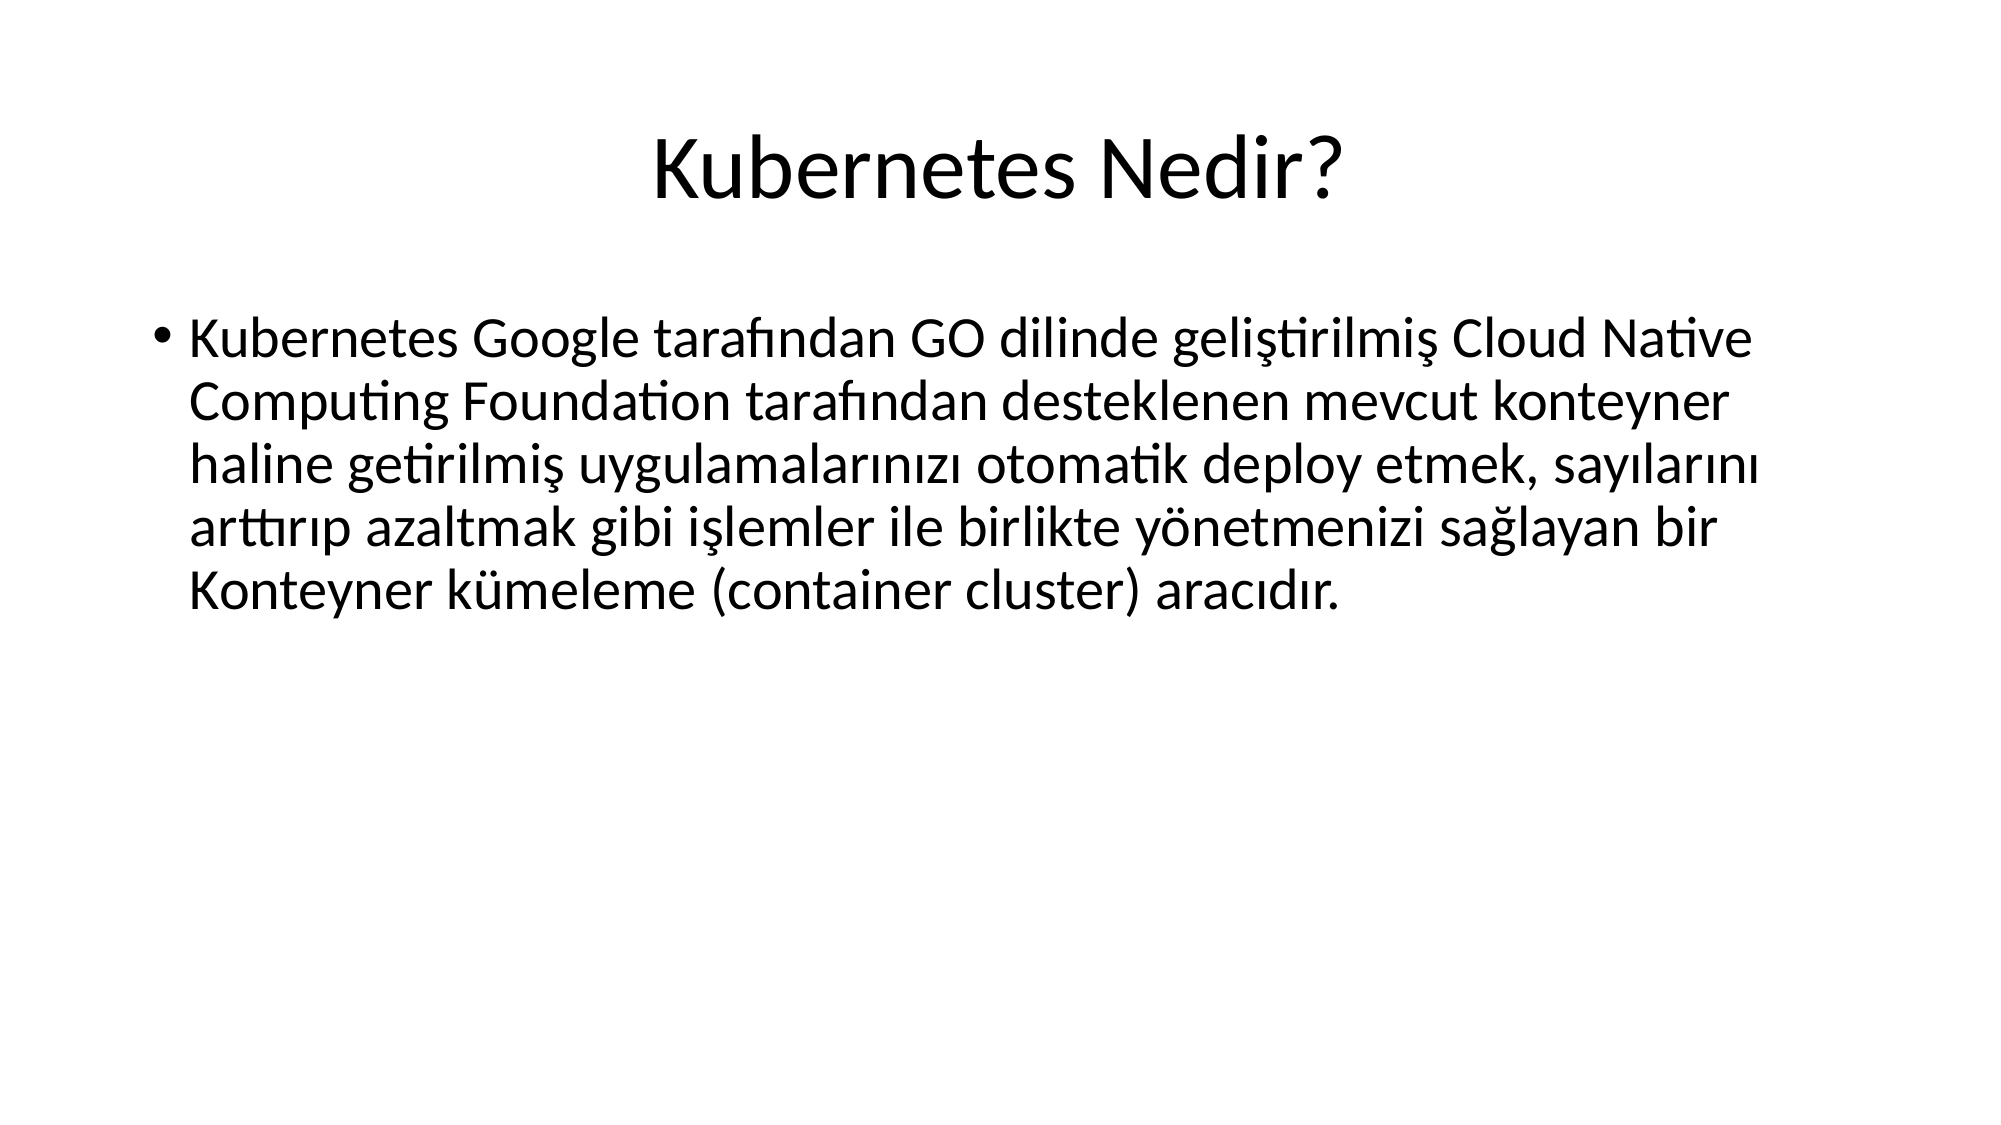

# Kubernetes Nedir?
Kubernetes Google tarafından GO dilinde geliştirilmiş Cloud Native Computing Foundation tarafından desteklenen mevcut konteyner haline getirilmiş uygulamalarınızı otomatik deploy etmek, sayılarını arttırıp azaltmak gibi işlemler ile birlikte yönetmenizi sağlayan bir Konteyner kümeleme (container cluster) aracıdır.